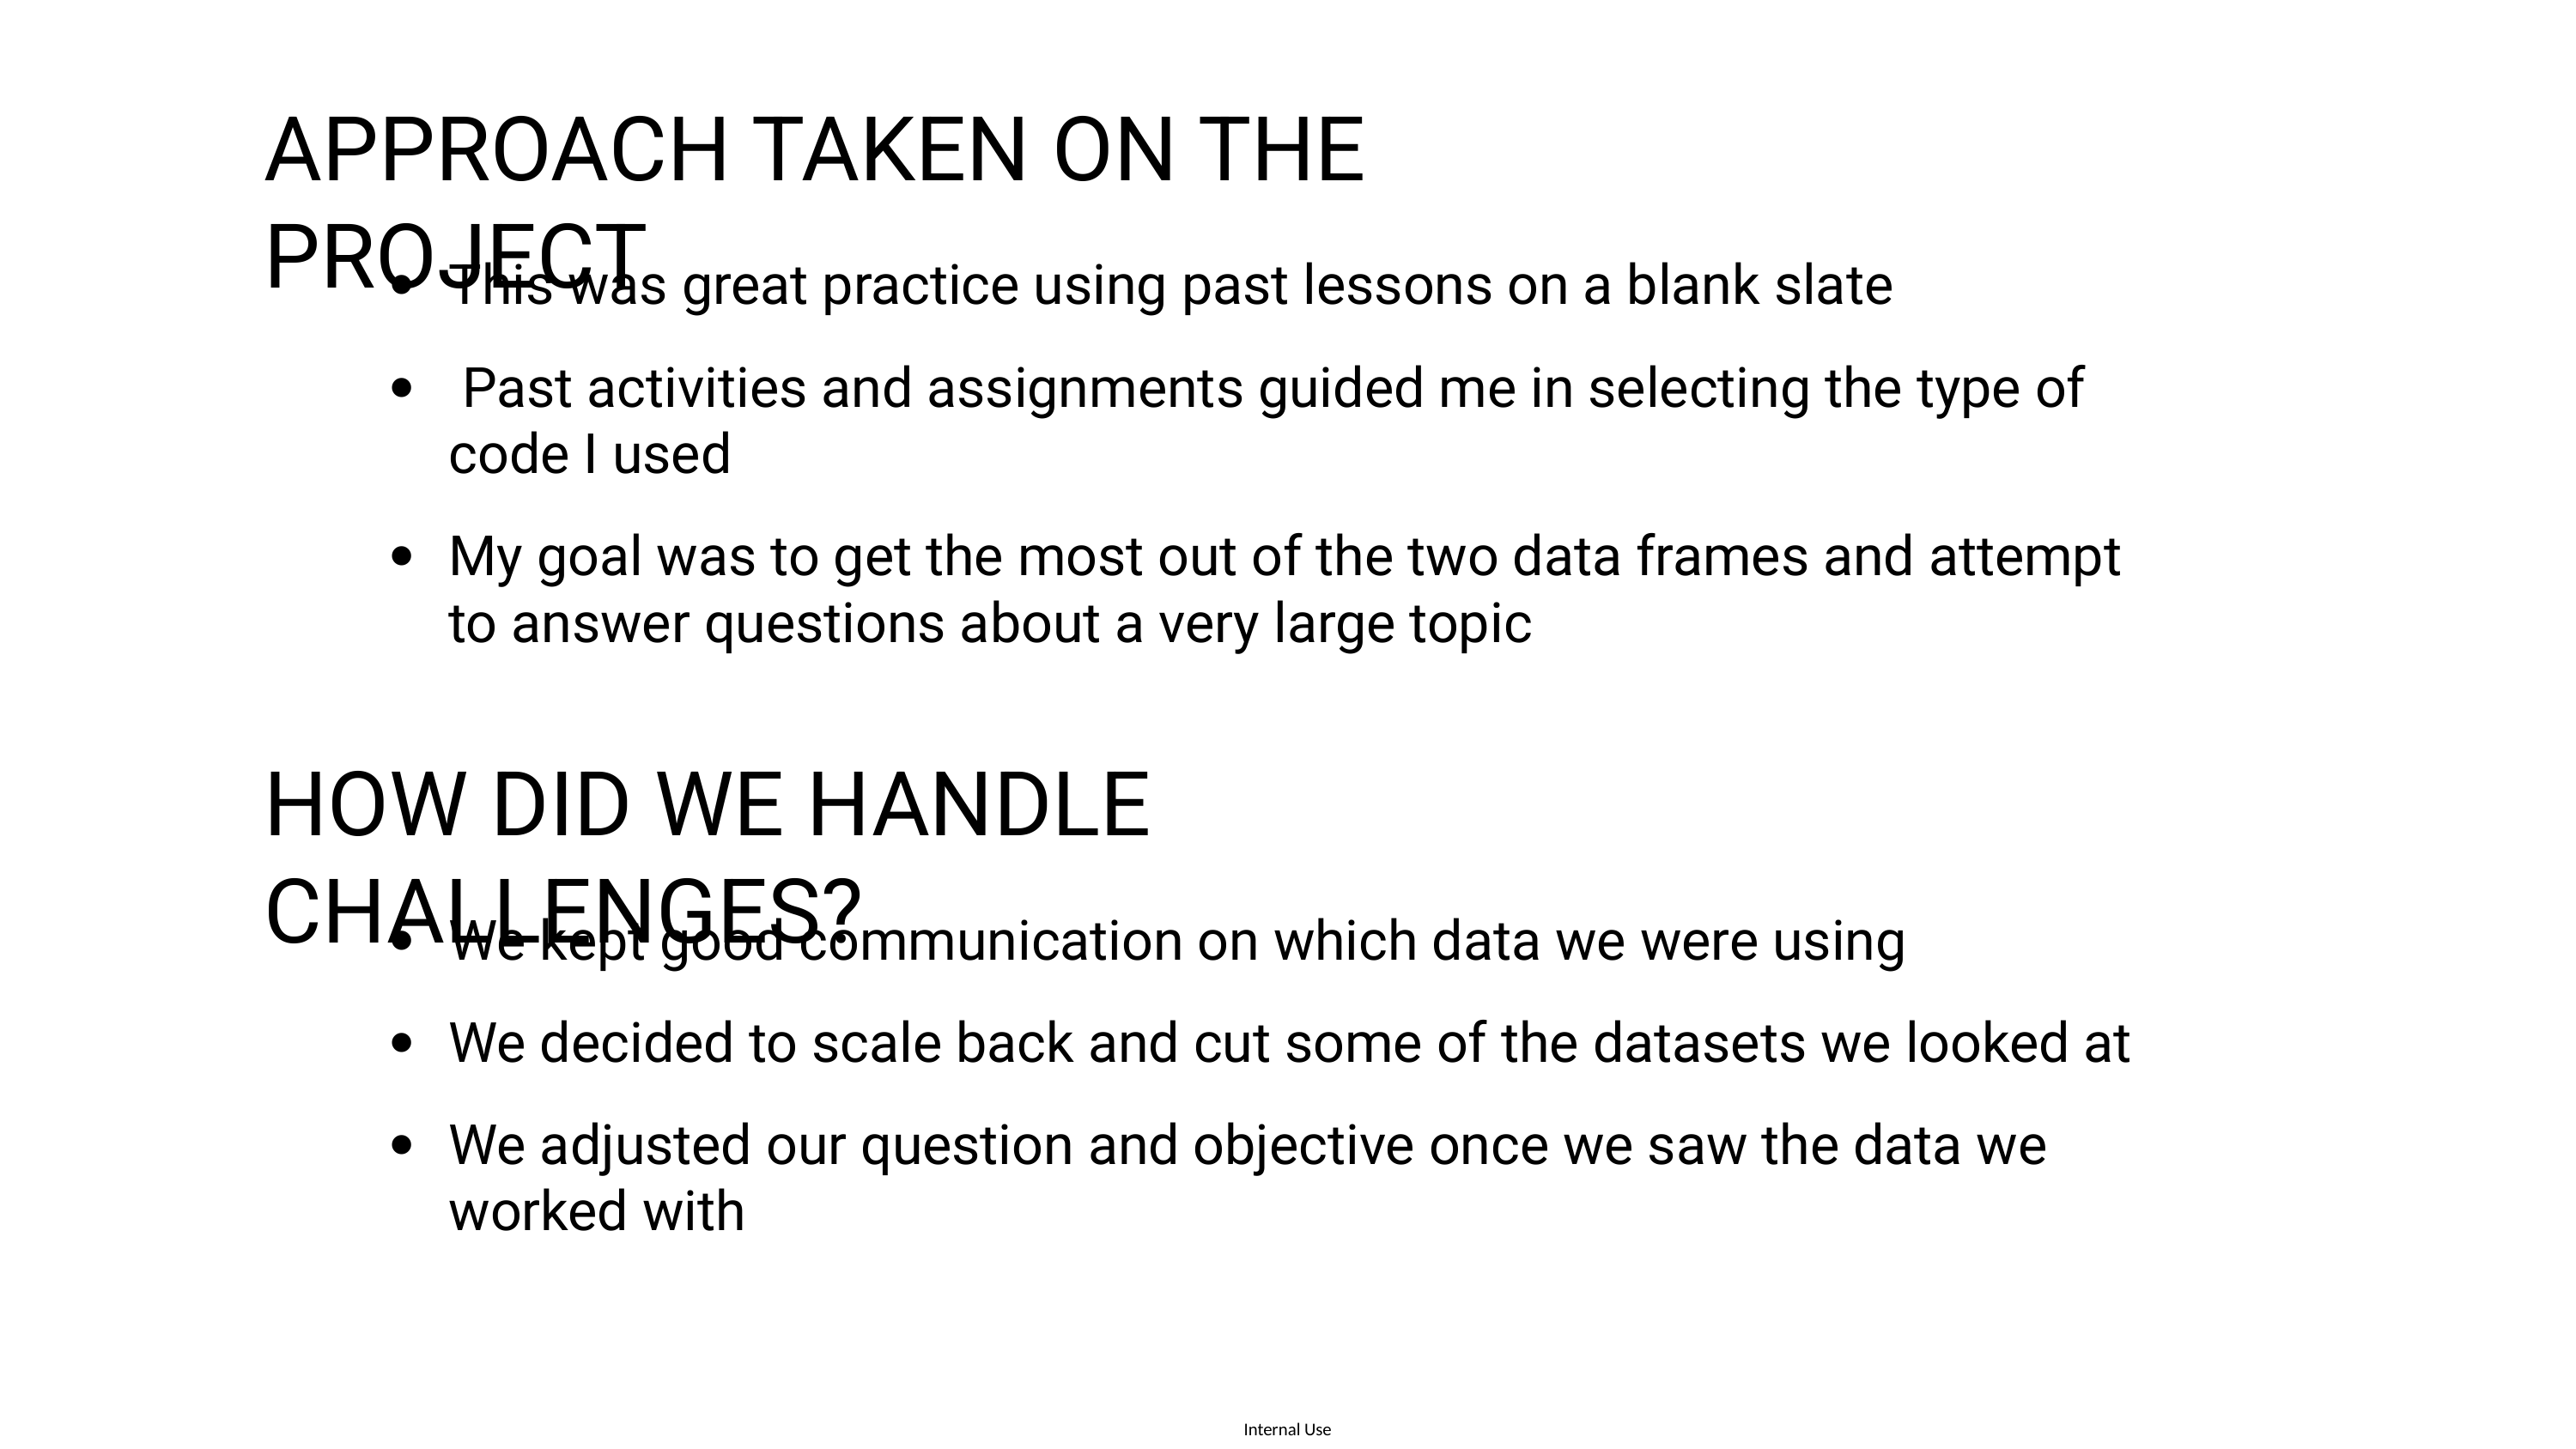

Approach taken on the project
This was great practice using past lessons on a blank slate
 Past activities and assignments guided me in selecting the type of code I used
My goal was to get the most out of the two data frames and attempt to answer questions about a very large topic

How did we handle challenges?
We kept good communication on which data we were using
We decided to scale back and cut some of the datasets we looked at
We adjusted our question and objective once we saw the data we worked with